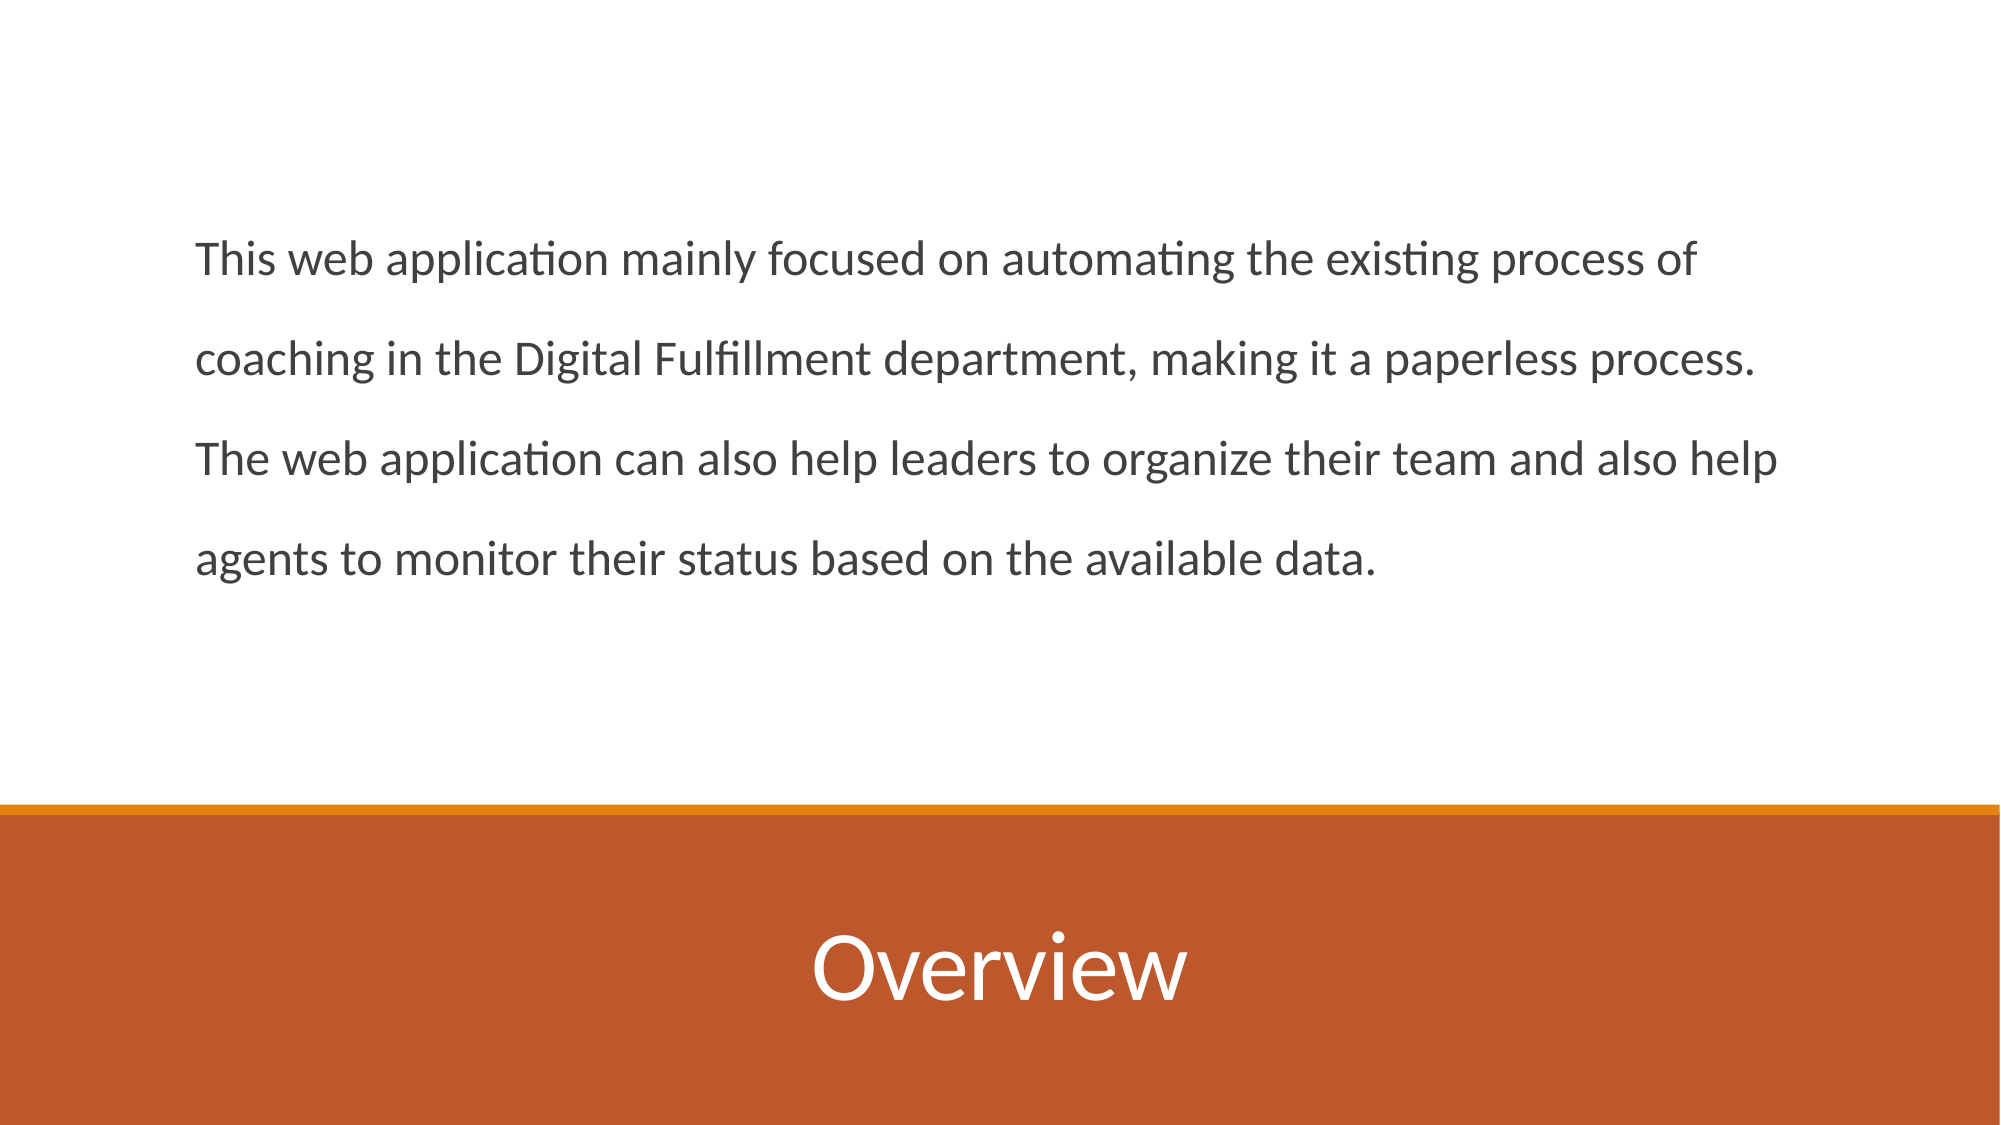

This web application mainly focused on automating the existing process of coaching in the Digital Fulfillment department, making it a paperless process. The web application can also help leaders to organize their team and also help agents to monitor their status based on the available data.

# Overview